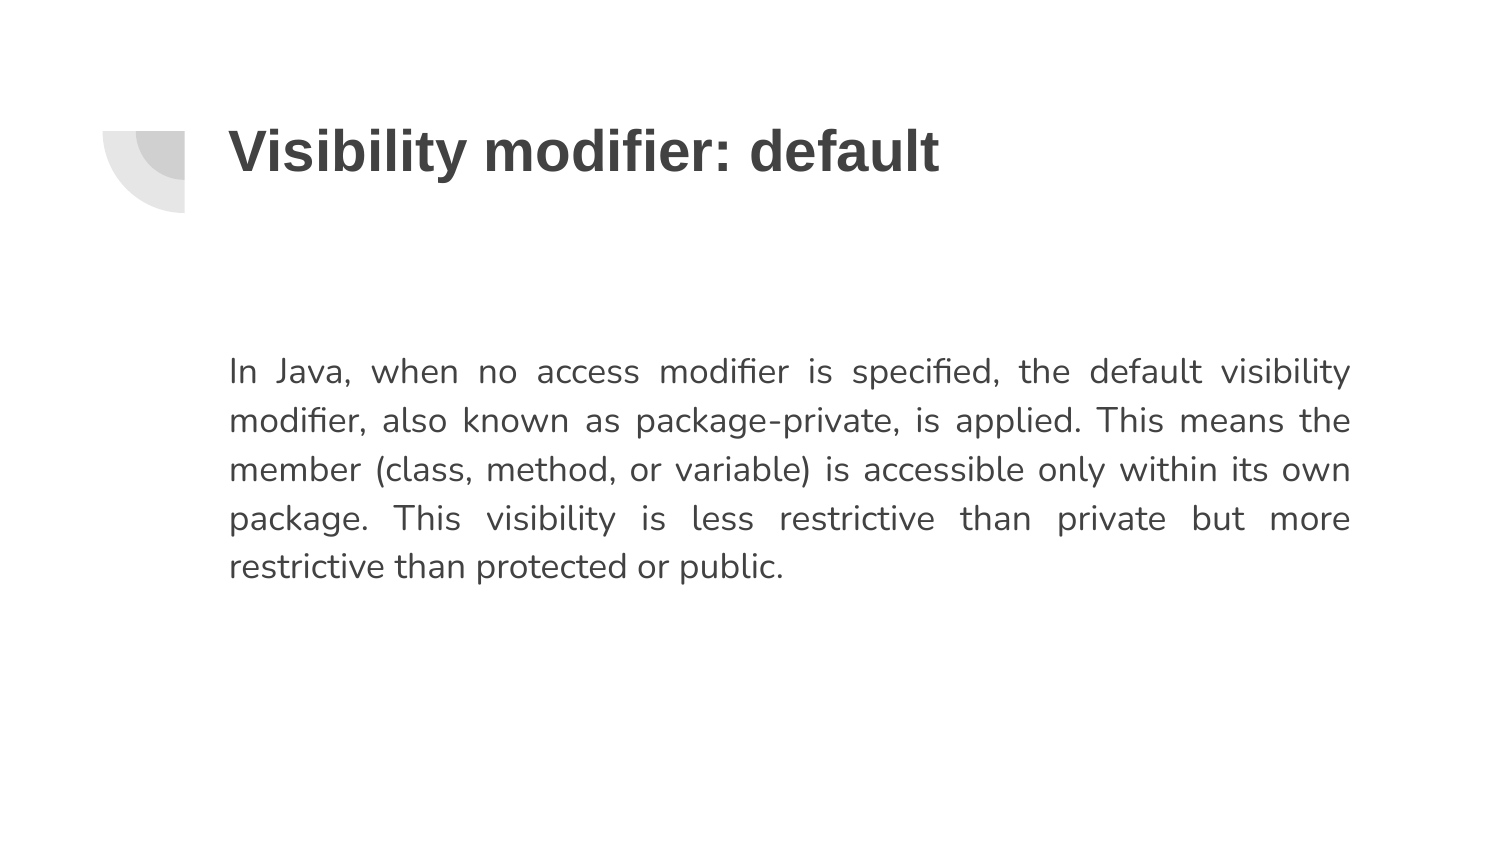

# Visibility modifier: default
In Java, when no access modifier is specified, the default visibility modifier, also known as package-private, is applied. This means the member (class, method, or variable) is accessible only within its own package. This visibility is less restrictive than private but more restrictive than protected or public.